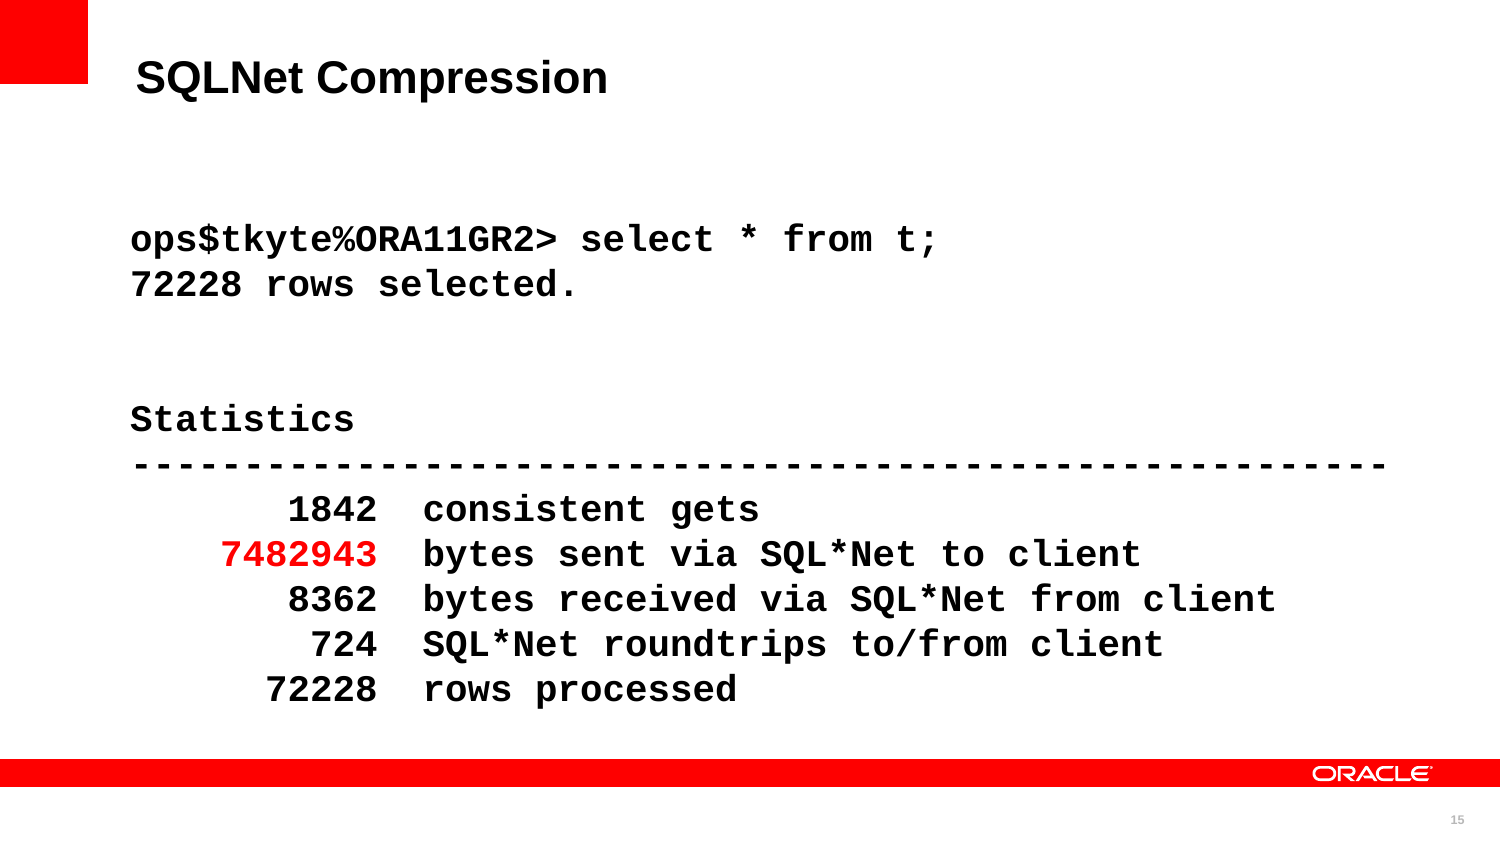

SQLNet Compression
ops$tkyte%ORA11GR2> select * from t;
72228 rows selected.

Statistics
--------------------------------------------------------
       1842  consistent gets
    7482943  bytes sent via SQL*Net to client
       8362  bytes received via SQL*Net from client
        724  SQL*Net roundtrips to/from client
      72228  rows processed